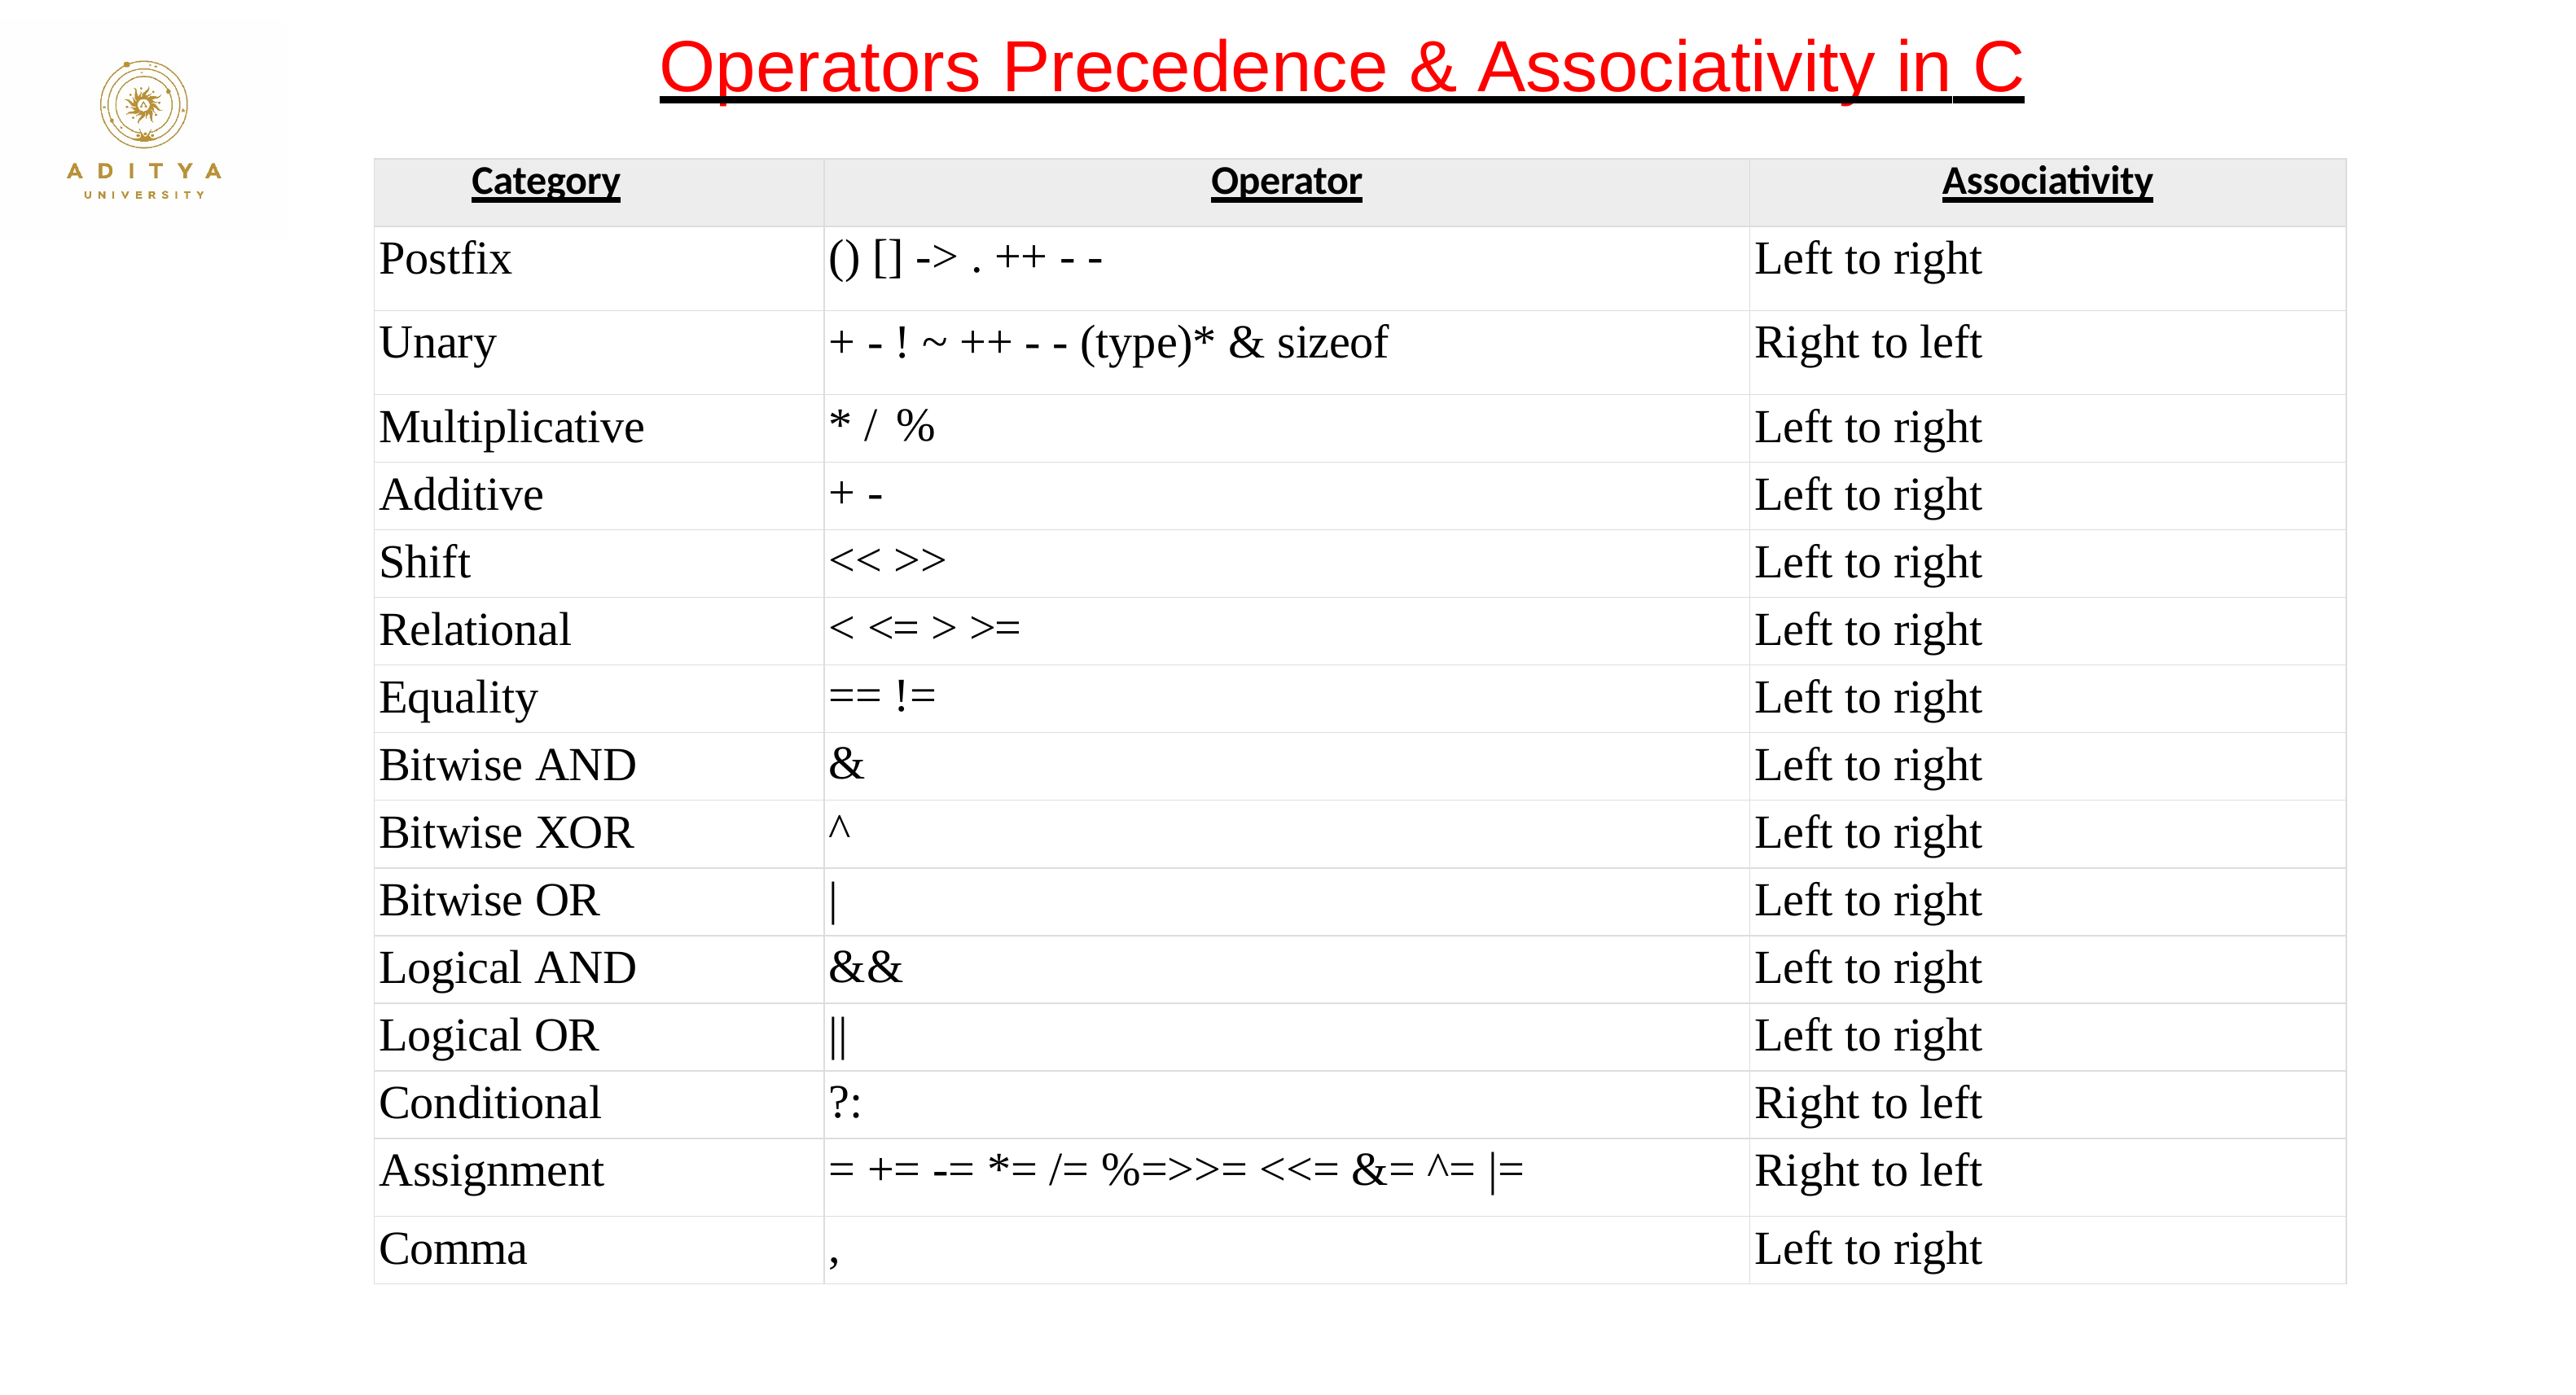

# Operators Precedence & Associativity in C
| Category | Operator | Associativity |
| --- | --- | --- |
| Postfix | () [] -> . ++ - - | Left to right |
| Unary | + - ! ~ ++ - - (type)\* & sizeof | Right to left |
| Multiplicative | \* / % | Left to right |
| Additive | + - | Left to right |
| Shift | << >> | Left to right |
| Relational | < <= > >= | Left to right |
| Equality | == != | Left to right |
| Bitwise AND | & | Left to right |
| Bitwise XOR | ^ | Left to right |
| Bitwise OR | | | Left to right |
| Logical AND | && | Left to right |
| Logical OR | || | Left to right |
| Conditional | ?: | Right to left |
| Assignment | = += -= \*= /= %=>>= <<= &= ^= |= | Right to left |
| Comma | , | Left to right |